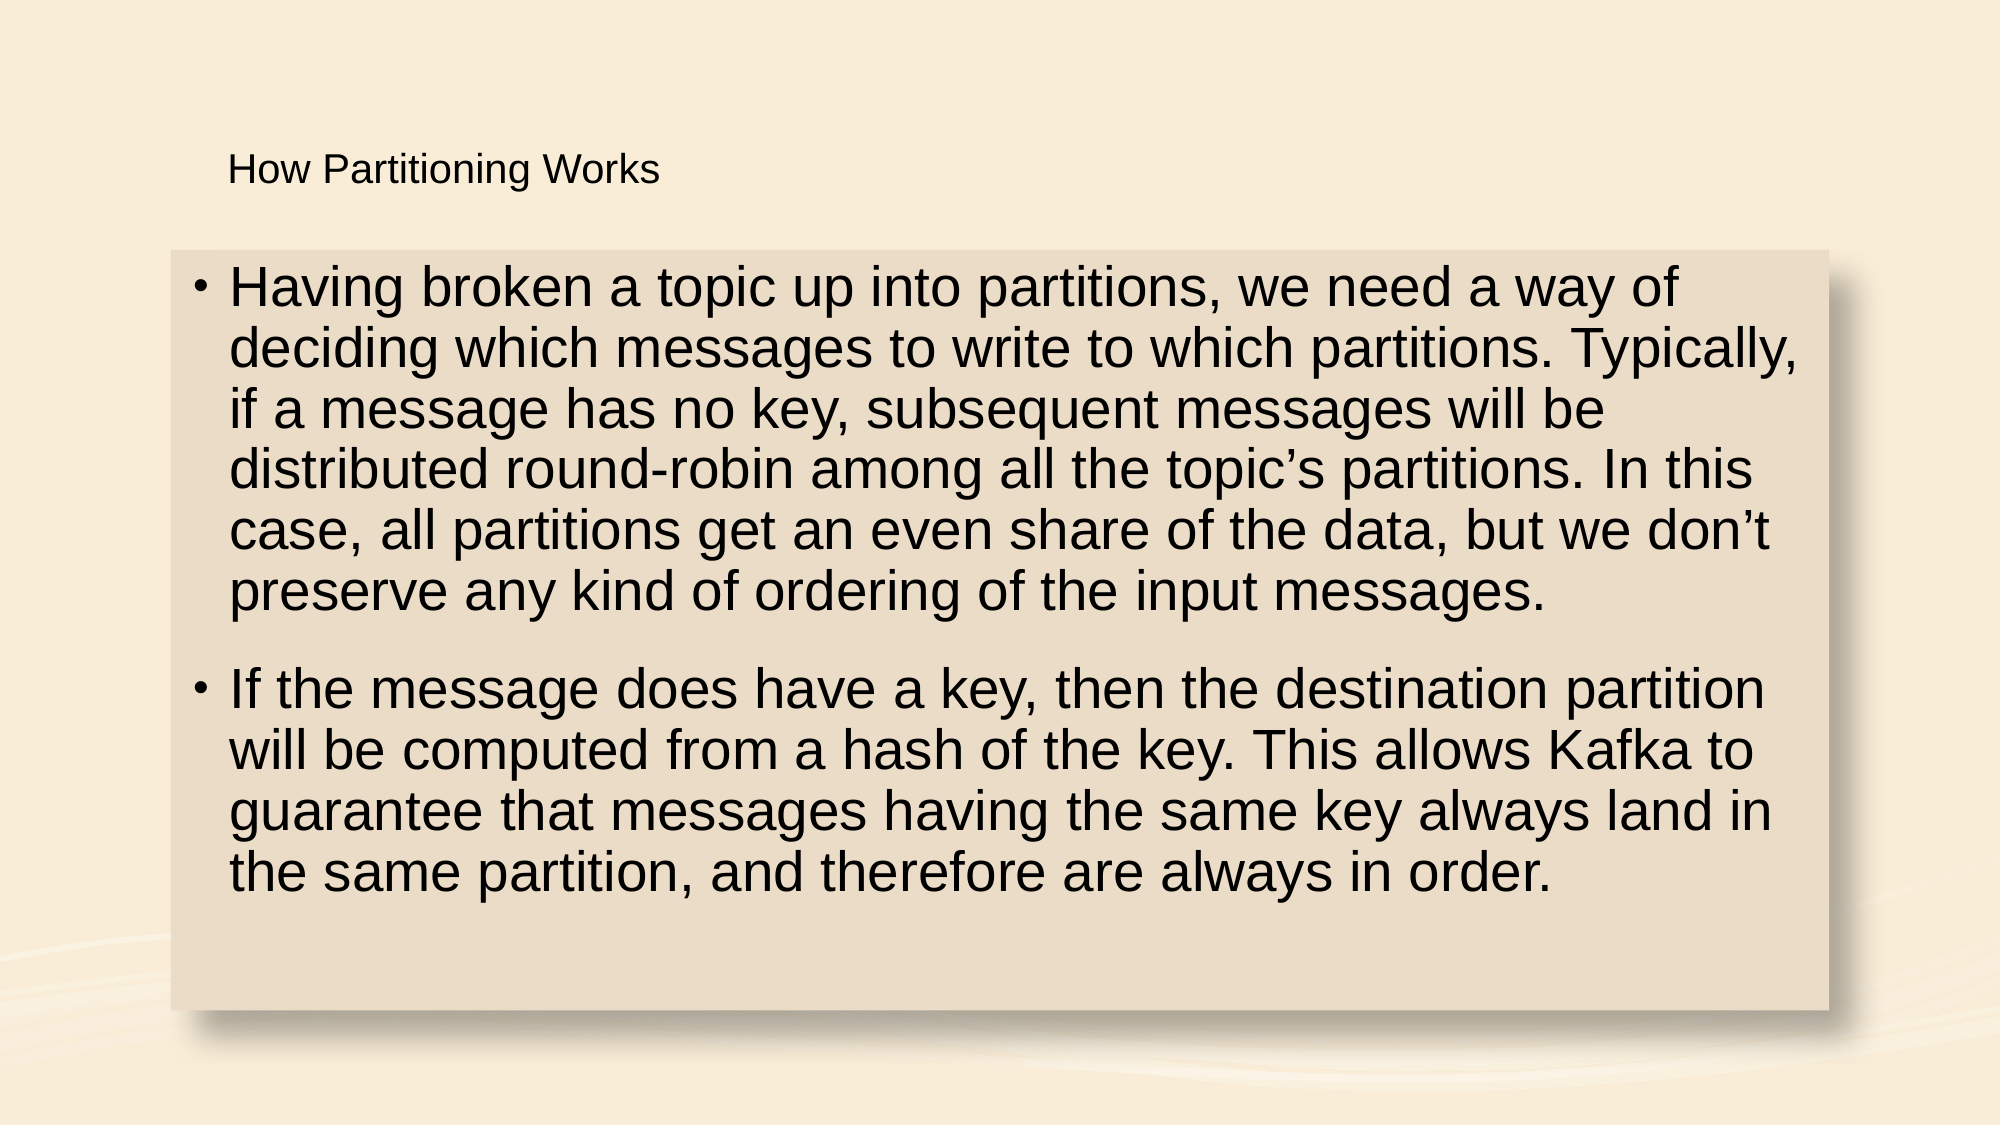

# How Partitioning Works
Having broken a topic up into partitions, we need a way of deciding which messages to write to which partitions. Typically, if a message has no key, subsequent messages will be distributed round-robin among all the topic’s partitions. In this case, all partitions get an even share of the data, but we don’t preserve any kind of ordering of the input messages.
If the message does have a key, then the destination partition will be computed from a hash of the key. This allows Kafka to guarantee that messages having the same key always land in the same partition, and therefore are always in order.